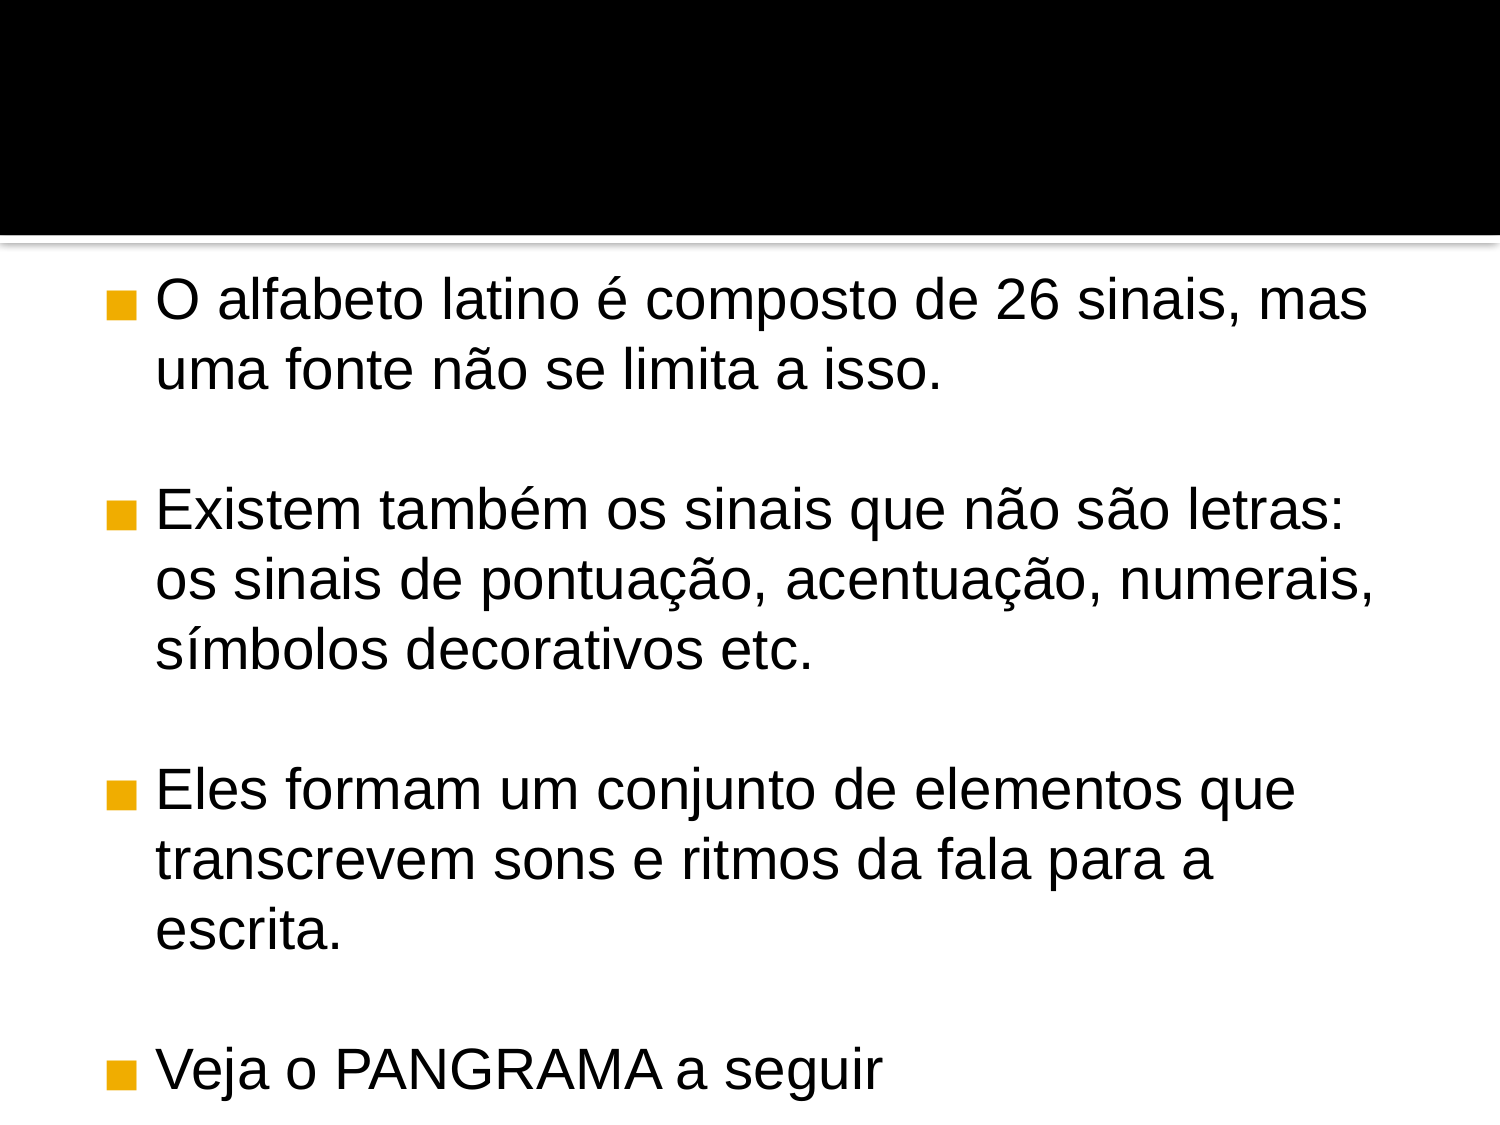

#
O alfabeto latino é composto de 26 sinais, mas uma fonte não se limita a isso.

Existem também os sinais que não são letras: os sinais de pontuação, acentuação, numerais, símbolos decorativos etc.

Eles formam um conjunto de elementos que transcrevem sons e ritmos da fala para a escrita.

Veja o PANGRAMA a seguir